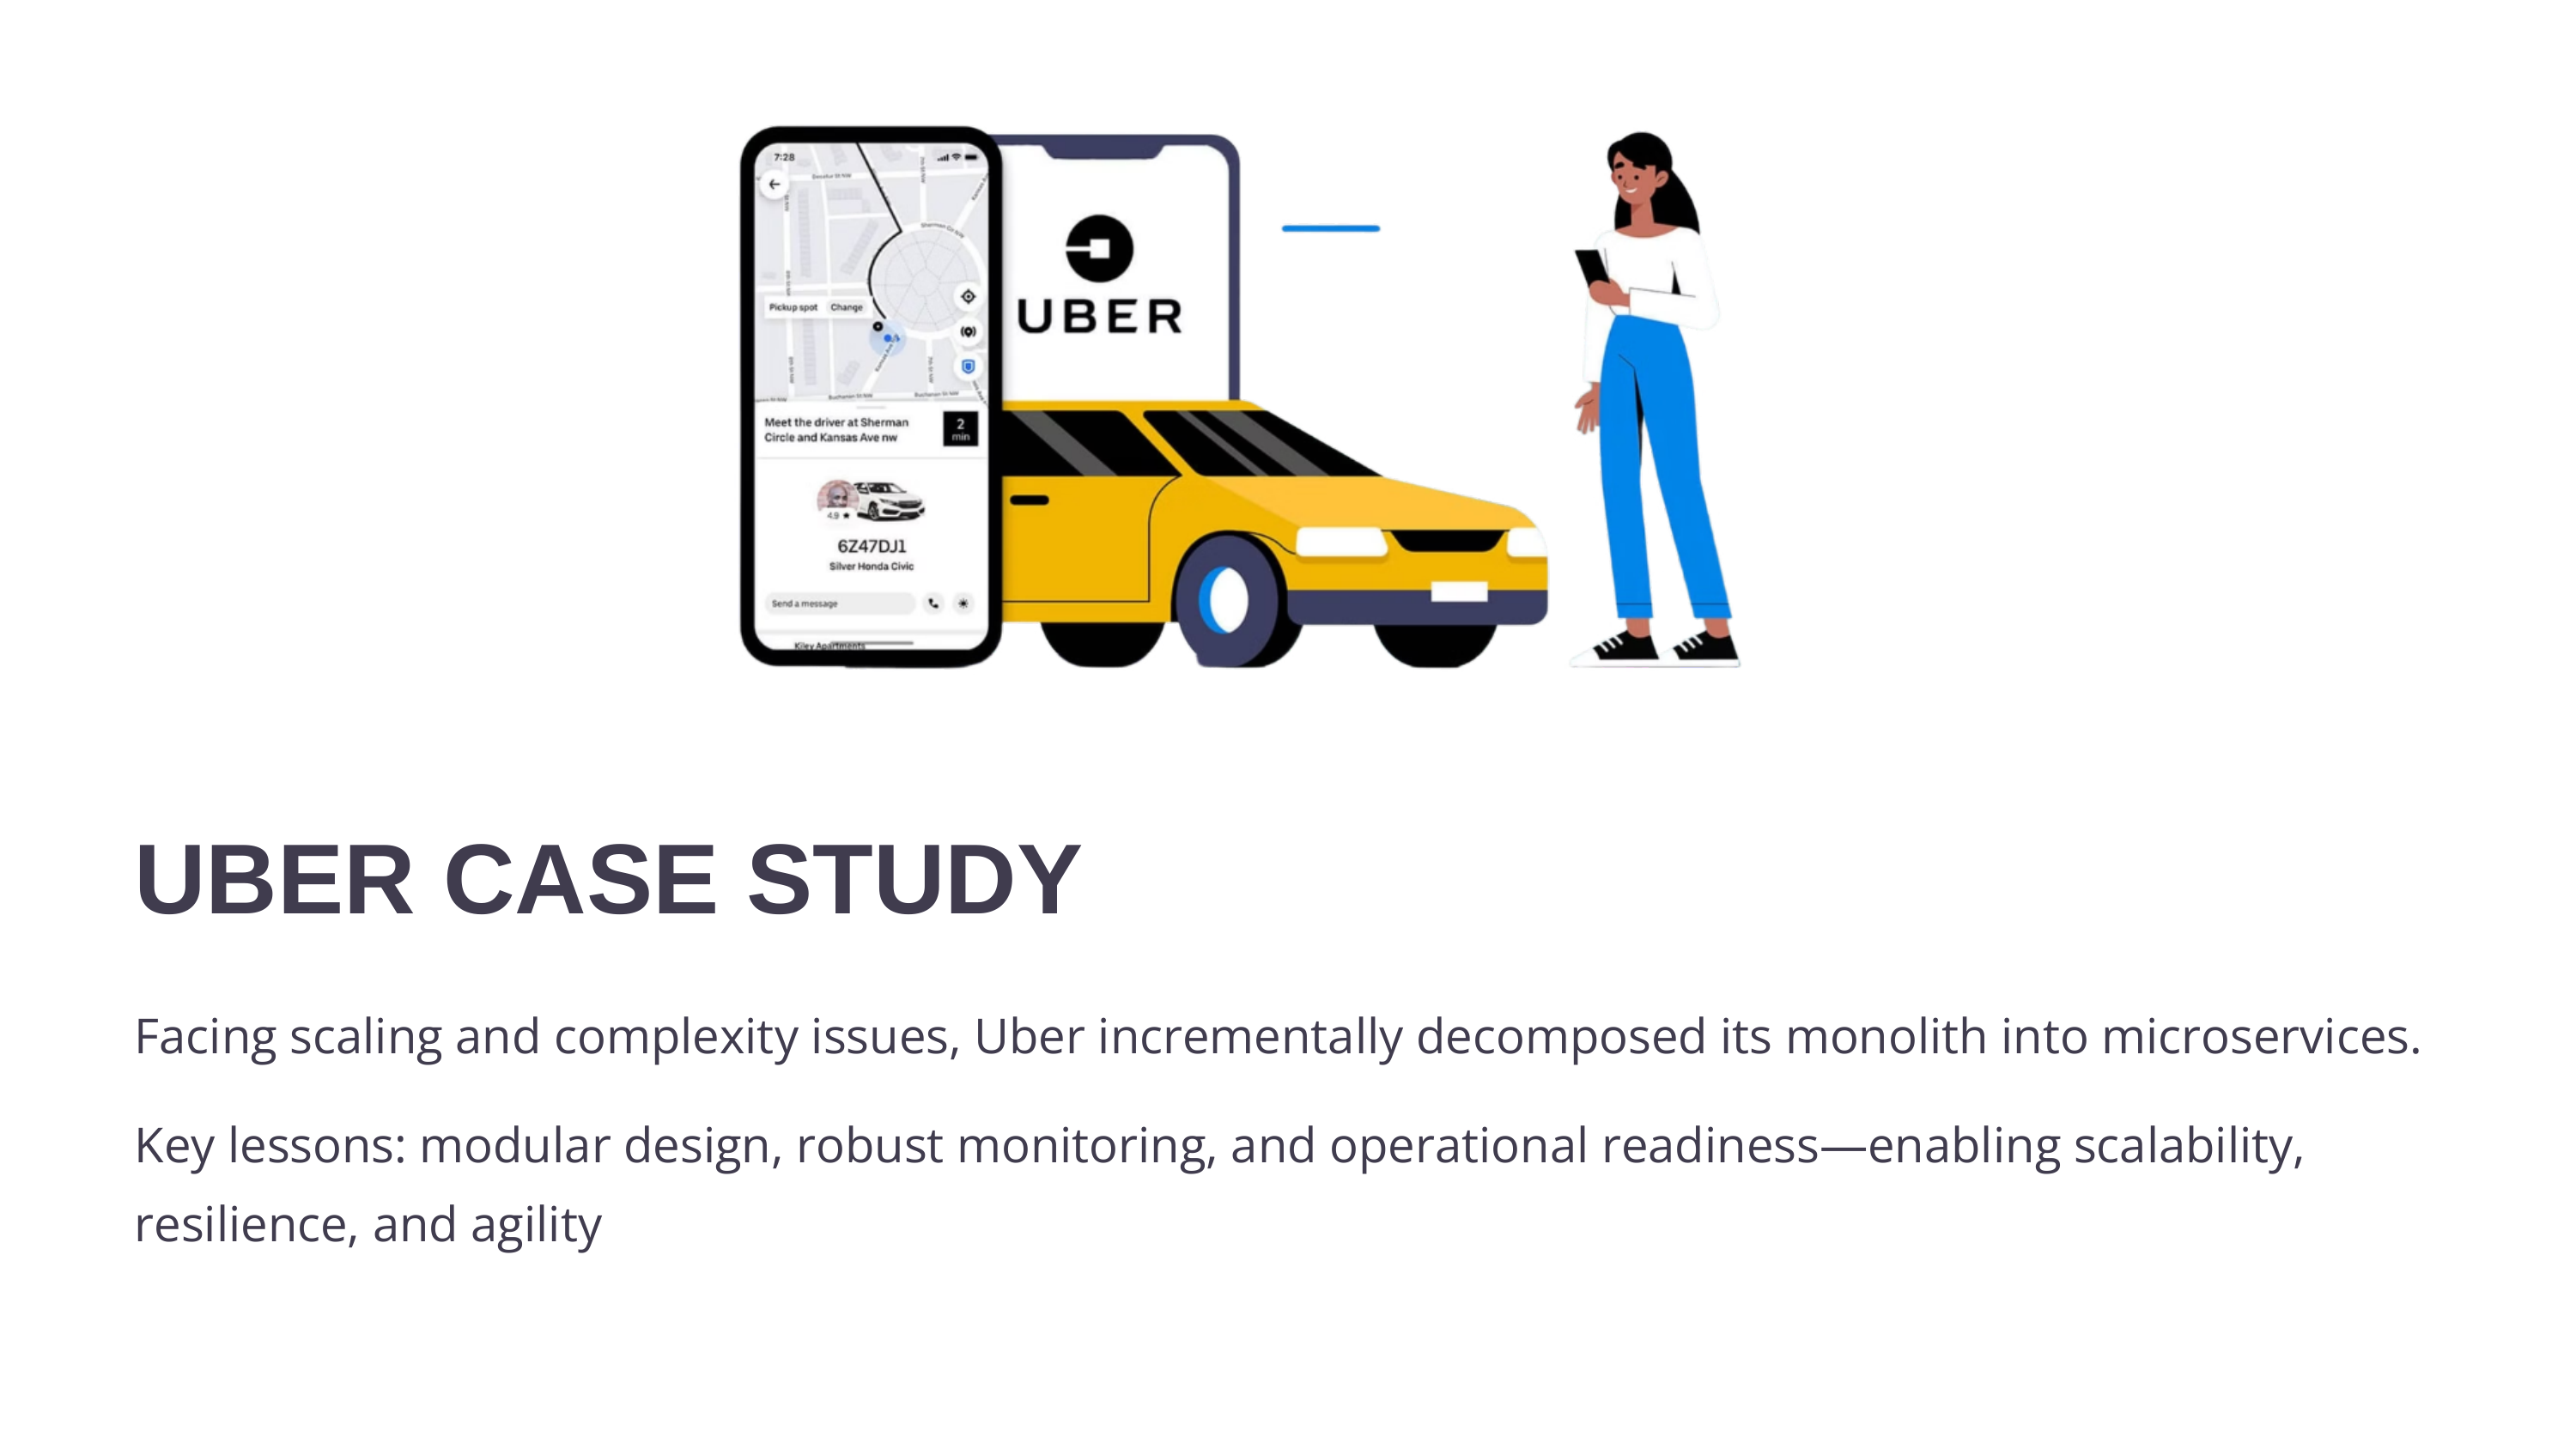

UBER CASE STUDY

Facing scaling and complexity issues, Uber incrementally decomposed its monolith into microservices.

Key lessons: modular design, robust monitoring, and operational readiness—enabling scalability, resilience, and agility